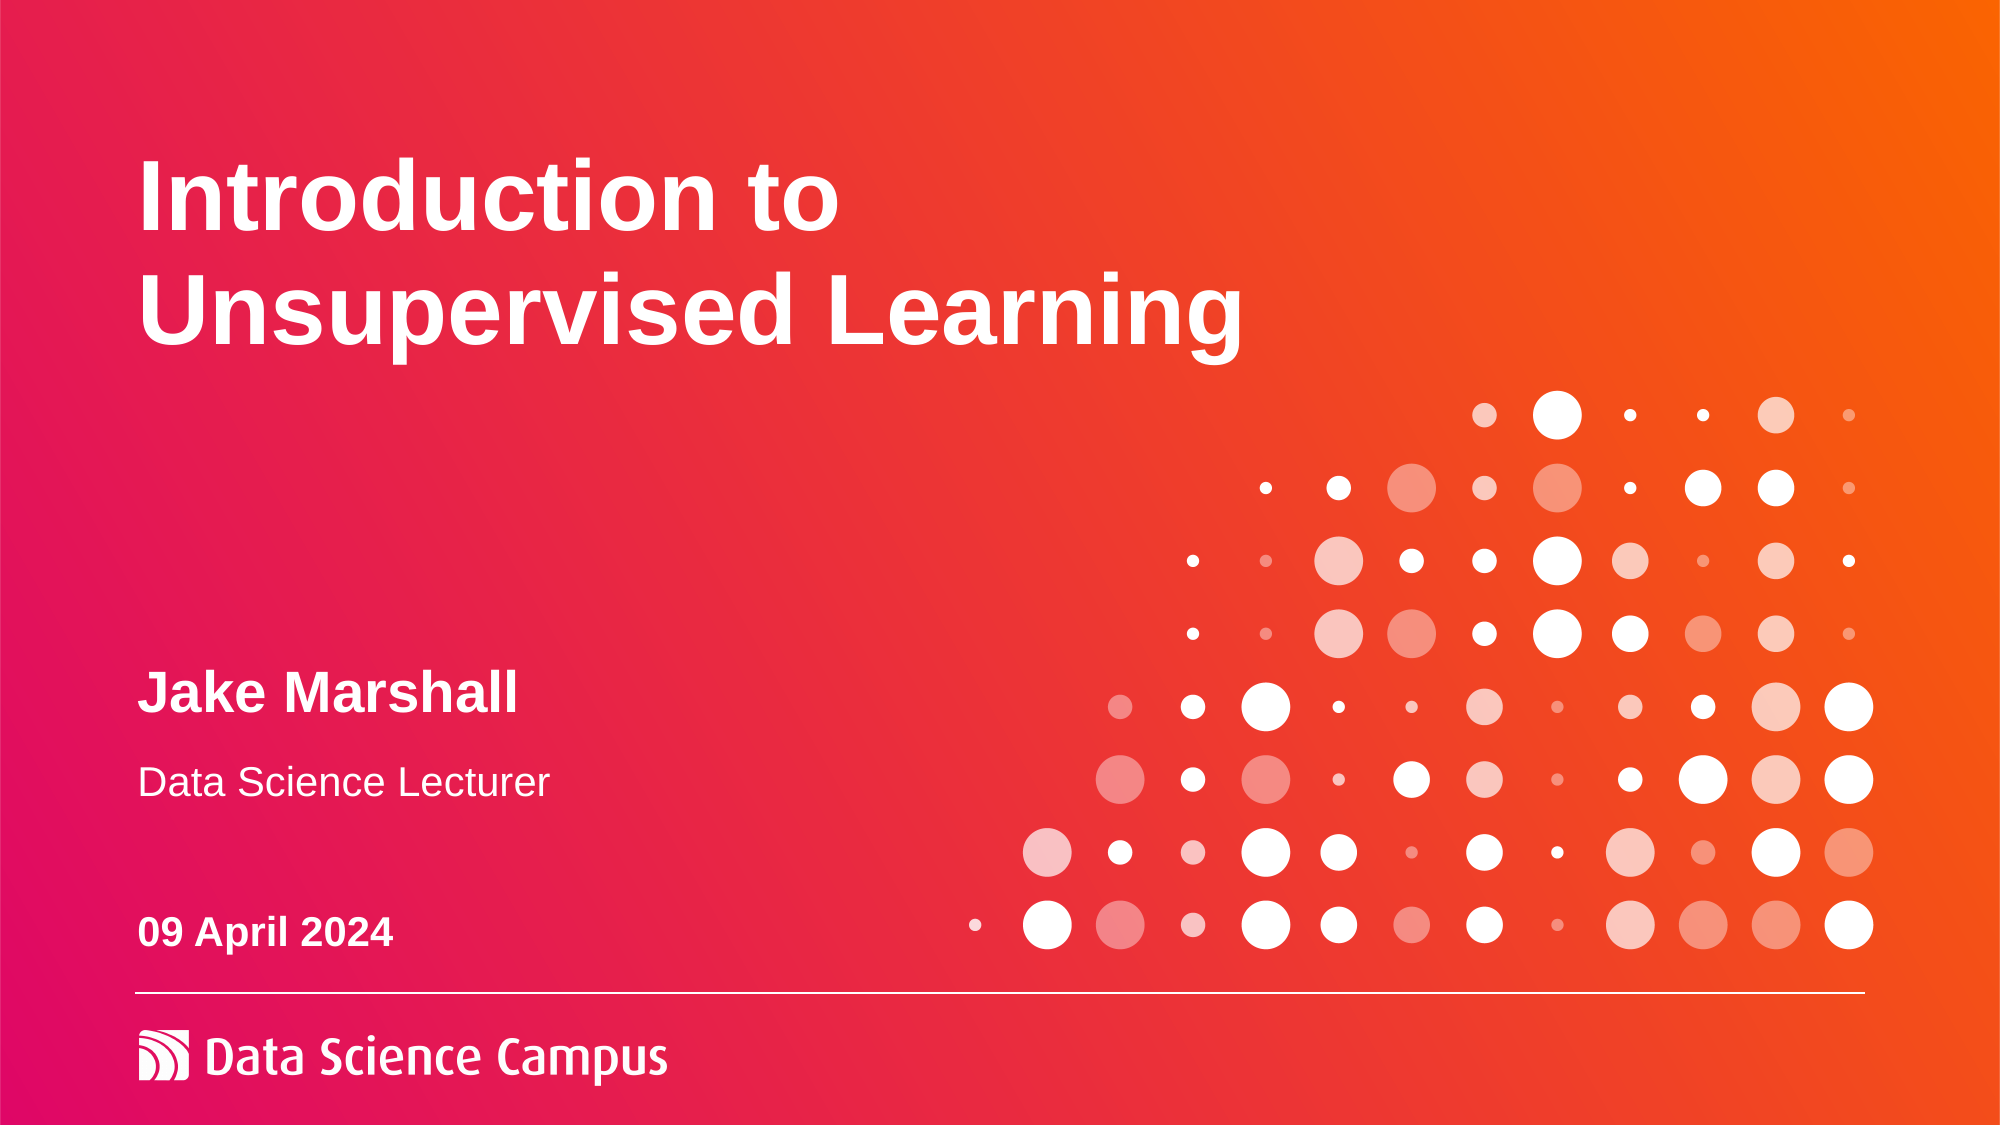

# Introduction to Unsupervised Learning
Jake Marshall
Data Science Lecturer
09 April 2024